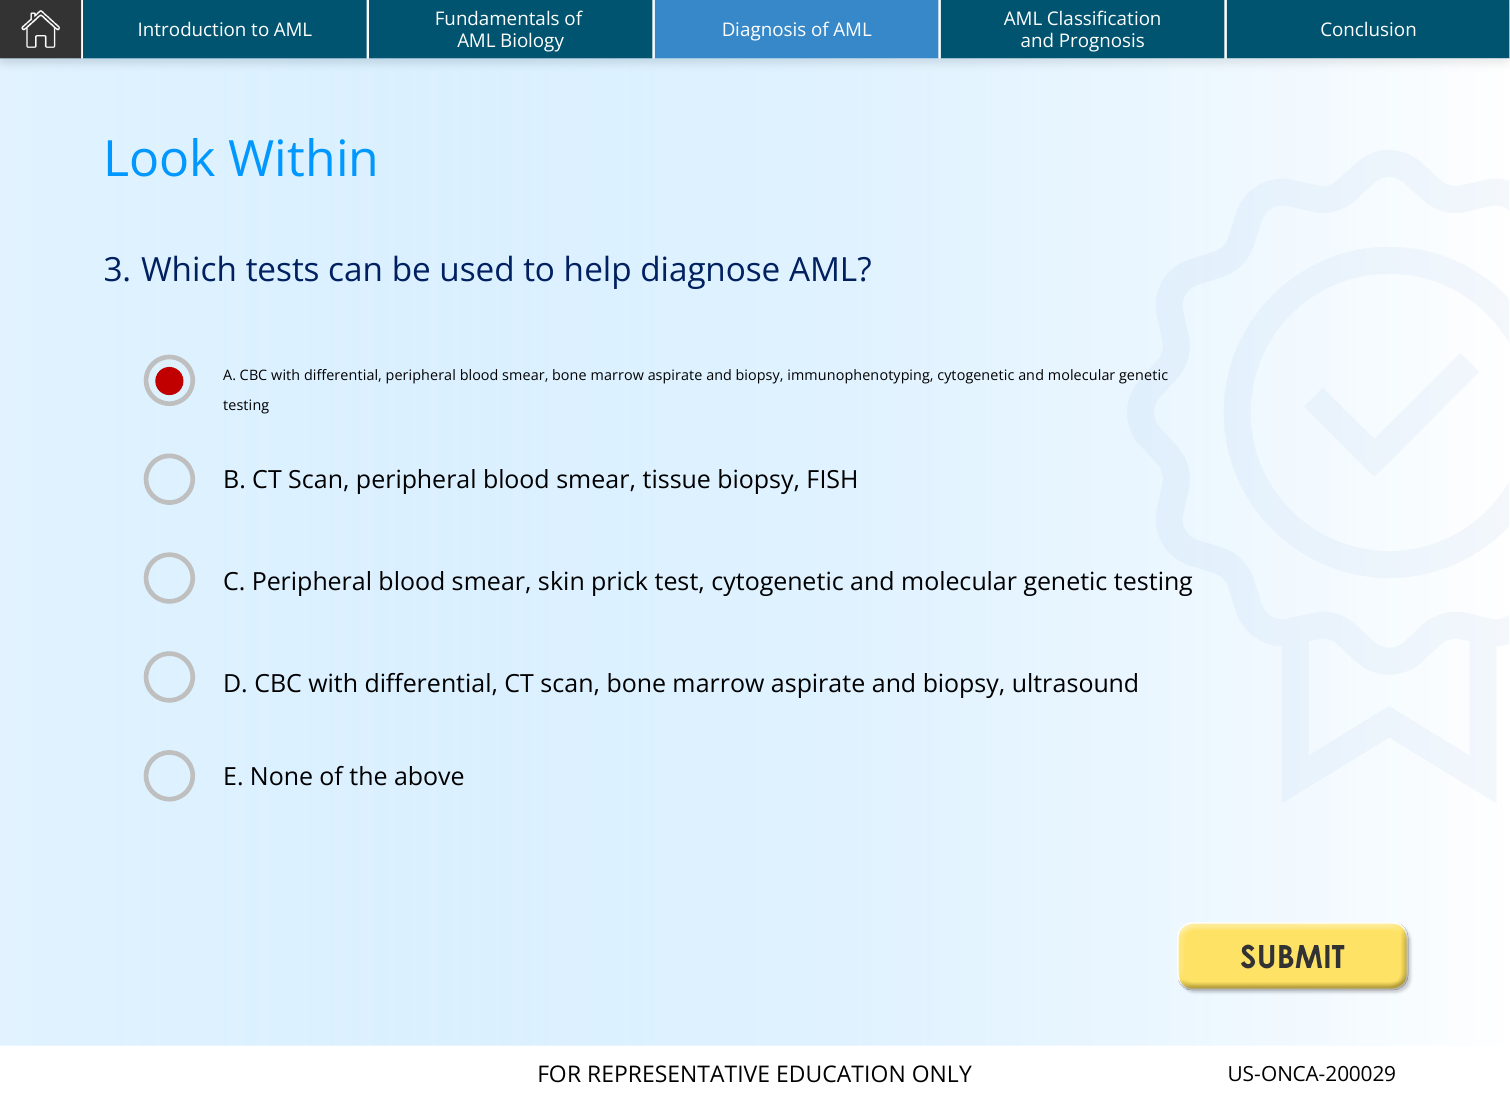

Which tests can be used to help diagnose AML?

A. CBC with differential, peripheral blood smear, bone marrow aspirate and biopsy, immunophenotyping, cytogenetic and molecular genetic testing

B. CT Scan, peripheral blood smear, tissue biopsy, FISH

C. Peripheral blood smear, skin prick test, cytogenetic and molecular genetic testing

D. CBC with differential, CT scan, bone marrow aspirate and biopsy, ultrasound

E. None of the above